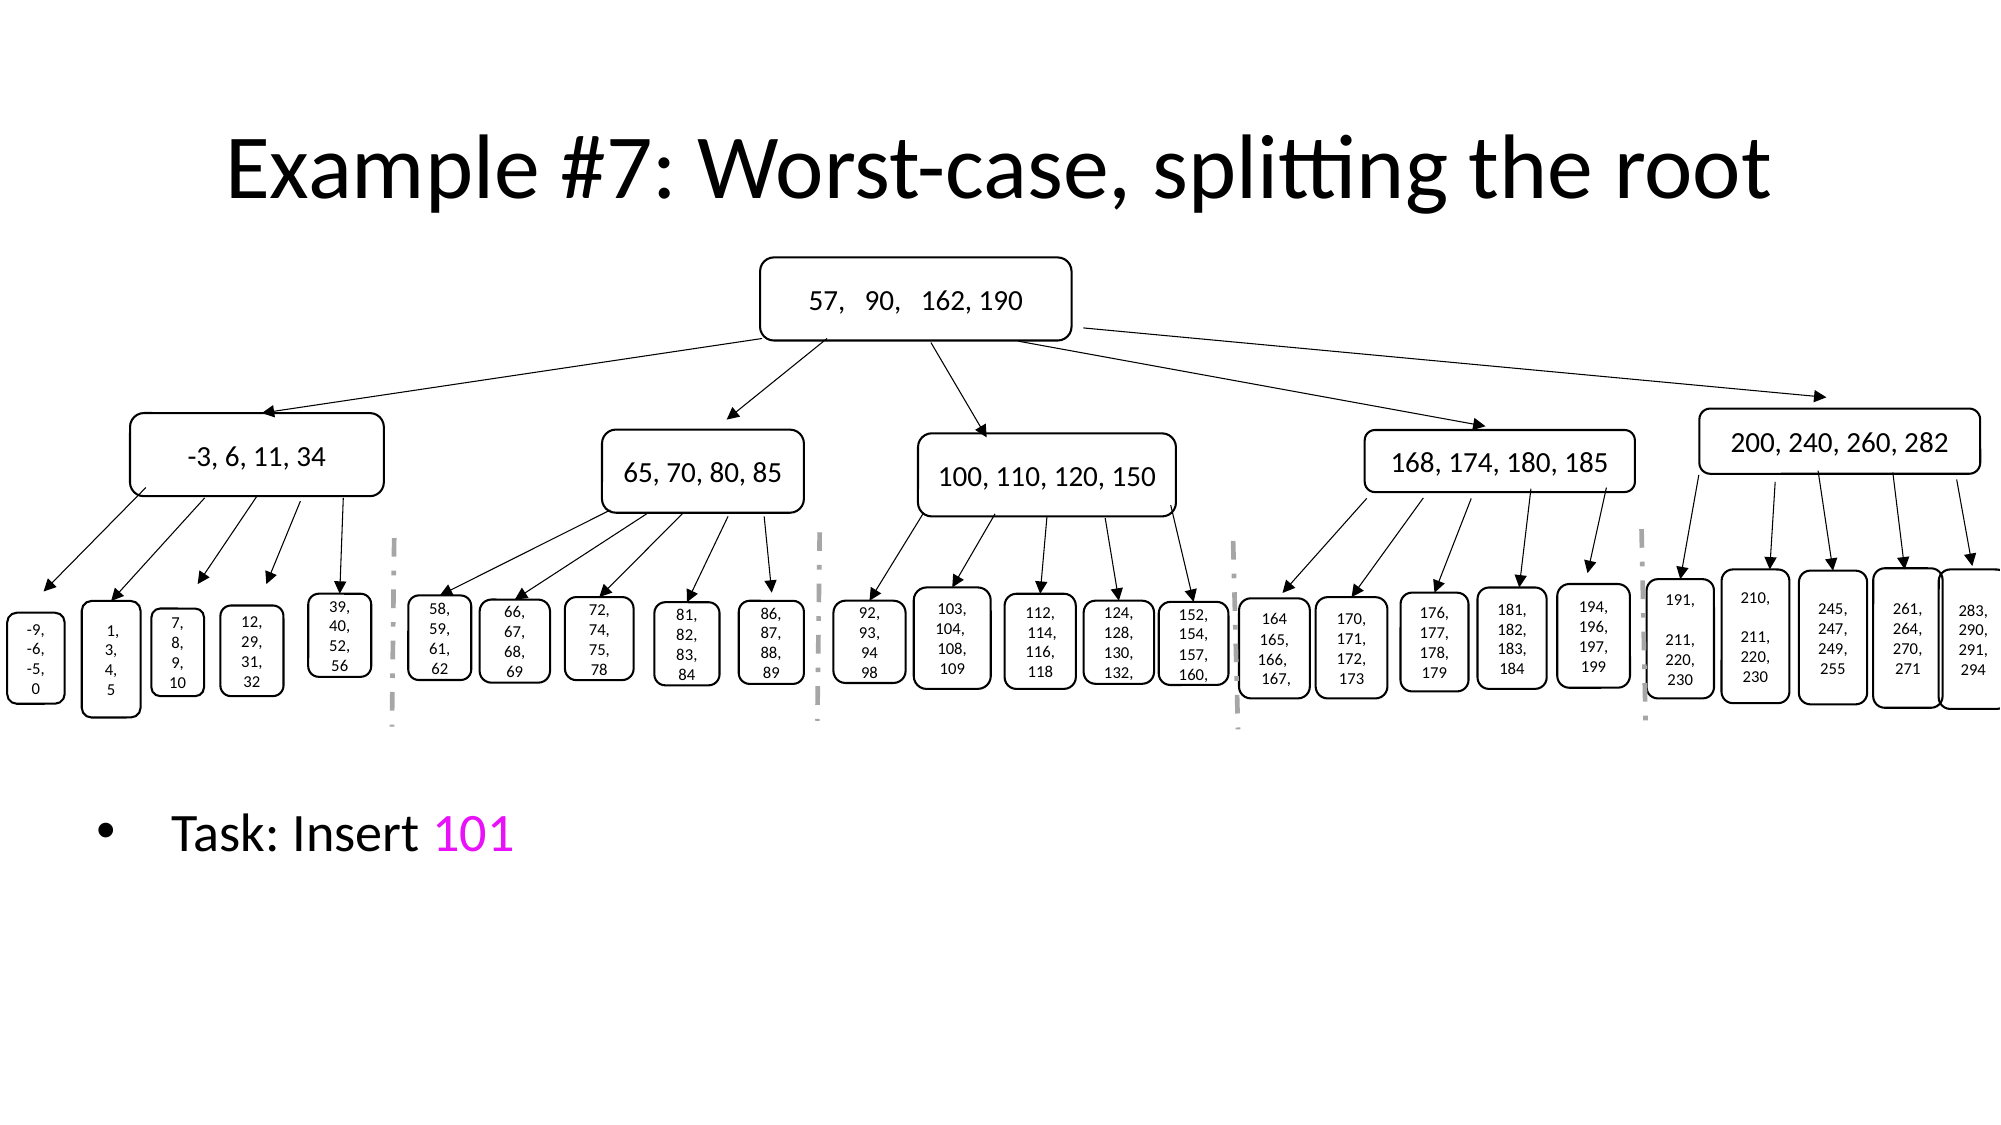

# Example #7: Worst-case, splitting the root
57,   90,   162, 190
200, 240, 260, 282
-3, 6, 11, 34
65, 70, 80, 85
168, 174, 180, 185
100, 110, 120, 150
261,
264,
270,
271
210,
211,
220,
230
283,
290,
291,
294
245,
247,
249,
255
191,
211,
220,
230
194,
196,
197, 199
103,
104,
108, 109
181,
182,
183, 184
176,
177,
178, 179
39, 40,
52,
56
112,
 114,
116,
118
58, 59,
61, 62
72, 74, 75, 78
170,
171,
172,
173
164
165, 166,
 167,
66,
67,
68,
69
92,
93,
94
98
124, 128,
130,
132,
86, 87, 88, 89
 1, 3,
4,
5
152, 154,
157,
160,
81, 82, 83, 84
12, 29,
31,
32
7,
8, 9,
10
-9, -6,
-5,
0
Task: Insert 101